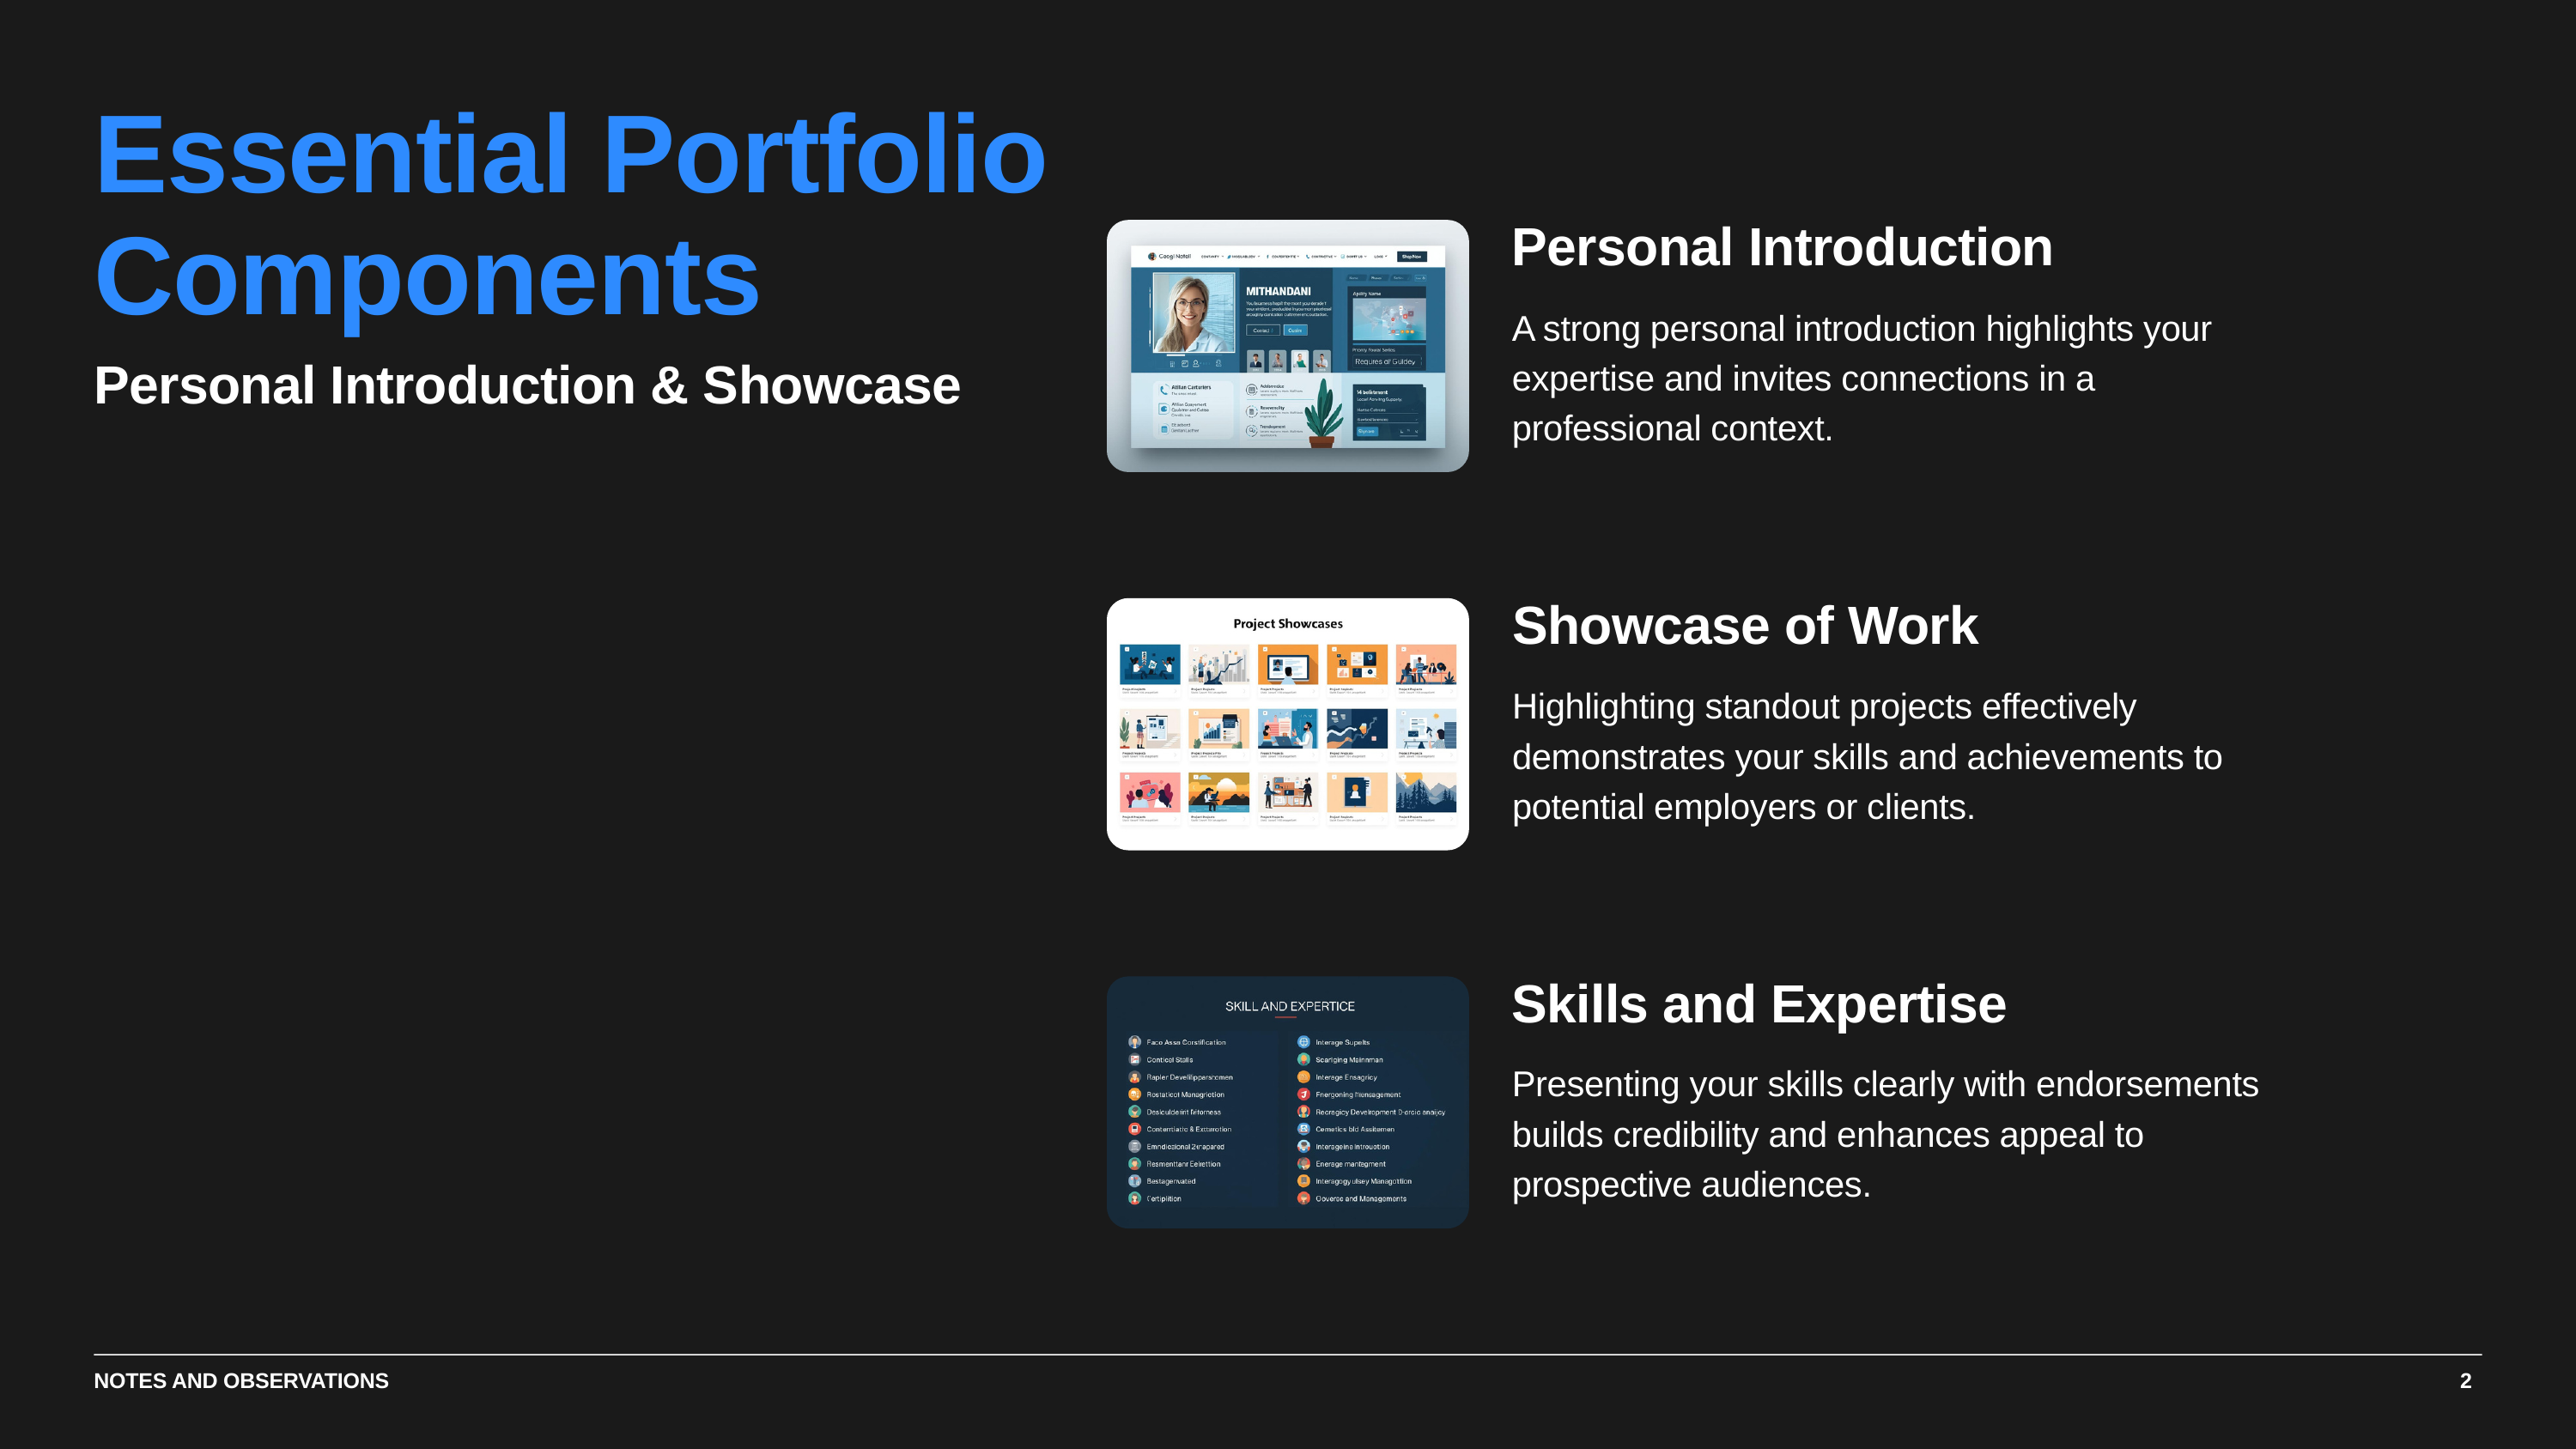

Essential Portfolio Components
Personal Introduction & Showcase

Personal Introduction
A strong personal introduction highlights your expertise and invites connections in a professional context.

Showcase of Work
Highlighting standout projects effectively demonstrates your skills and achievements to potential employers or clients.
Skills and Expertise
Presenting your skills clearly with endorsements builds credibility and enhances appeal to prospective audiences.

2
NOTES AND OBSERVATIONS